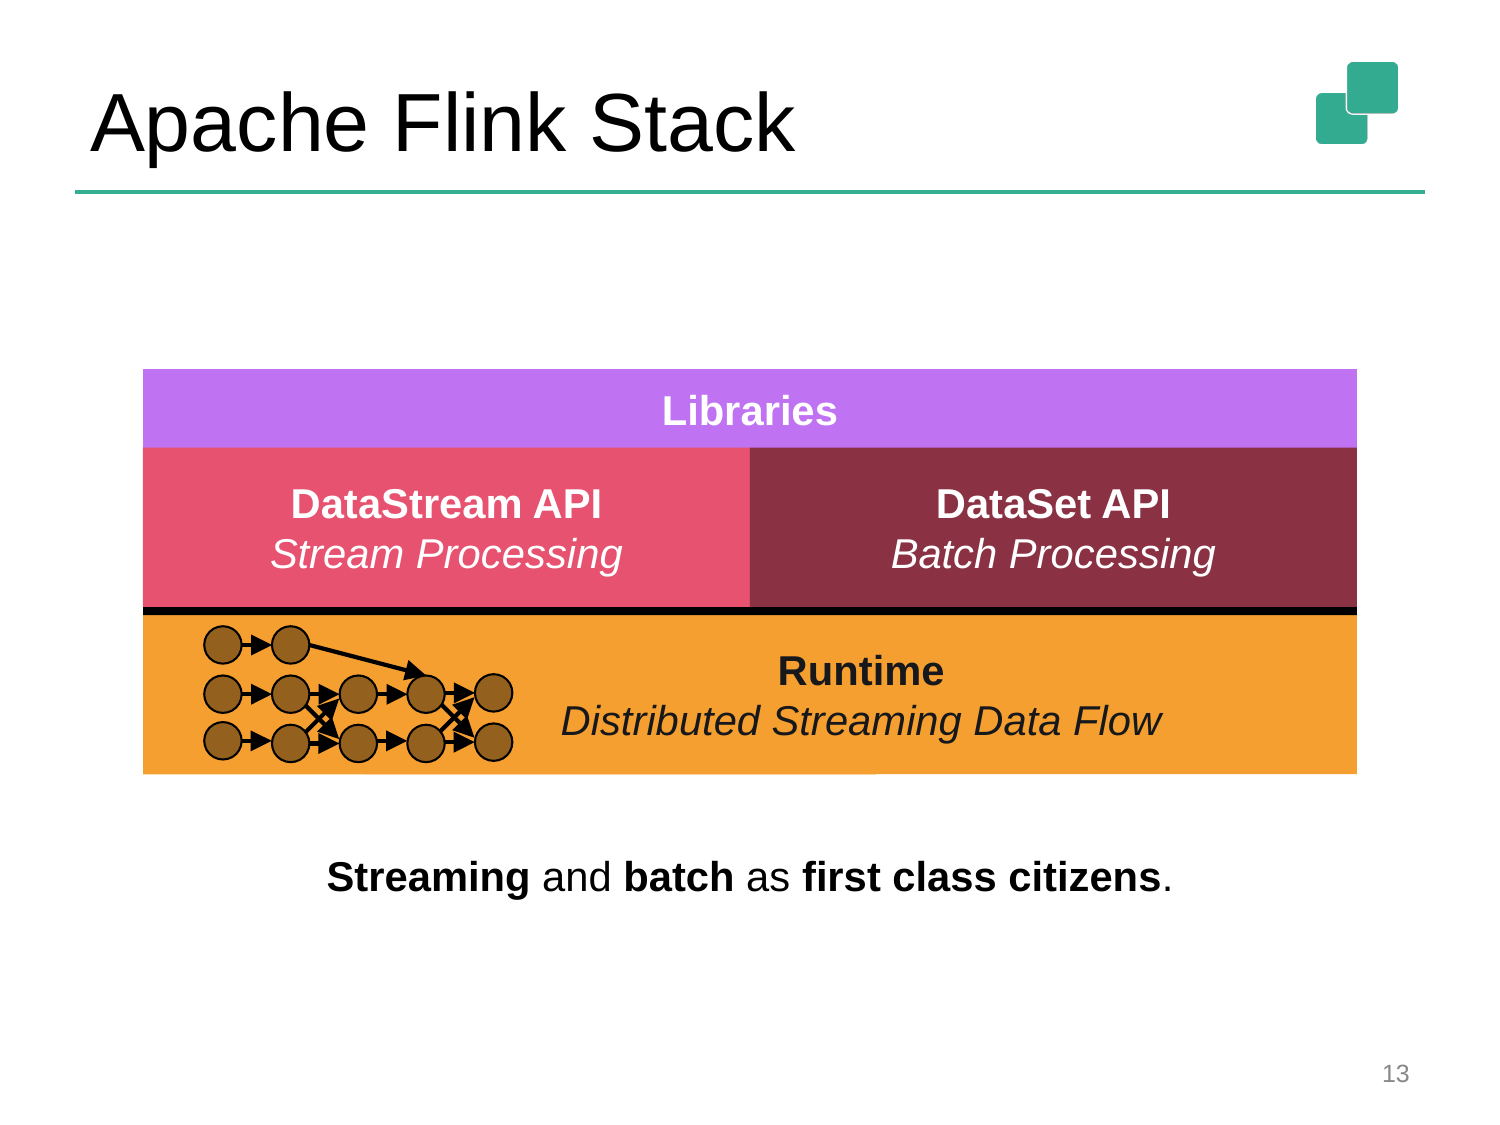

# Apache Flink Stack
Libraries
DataStream API
Stream Processing
DataSet API
Batch Processing

Runtime
Distributed Streaming Data Flow

Streaming and batch as first class citizens.
13